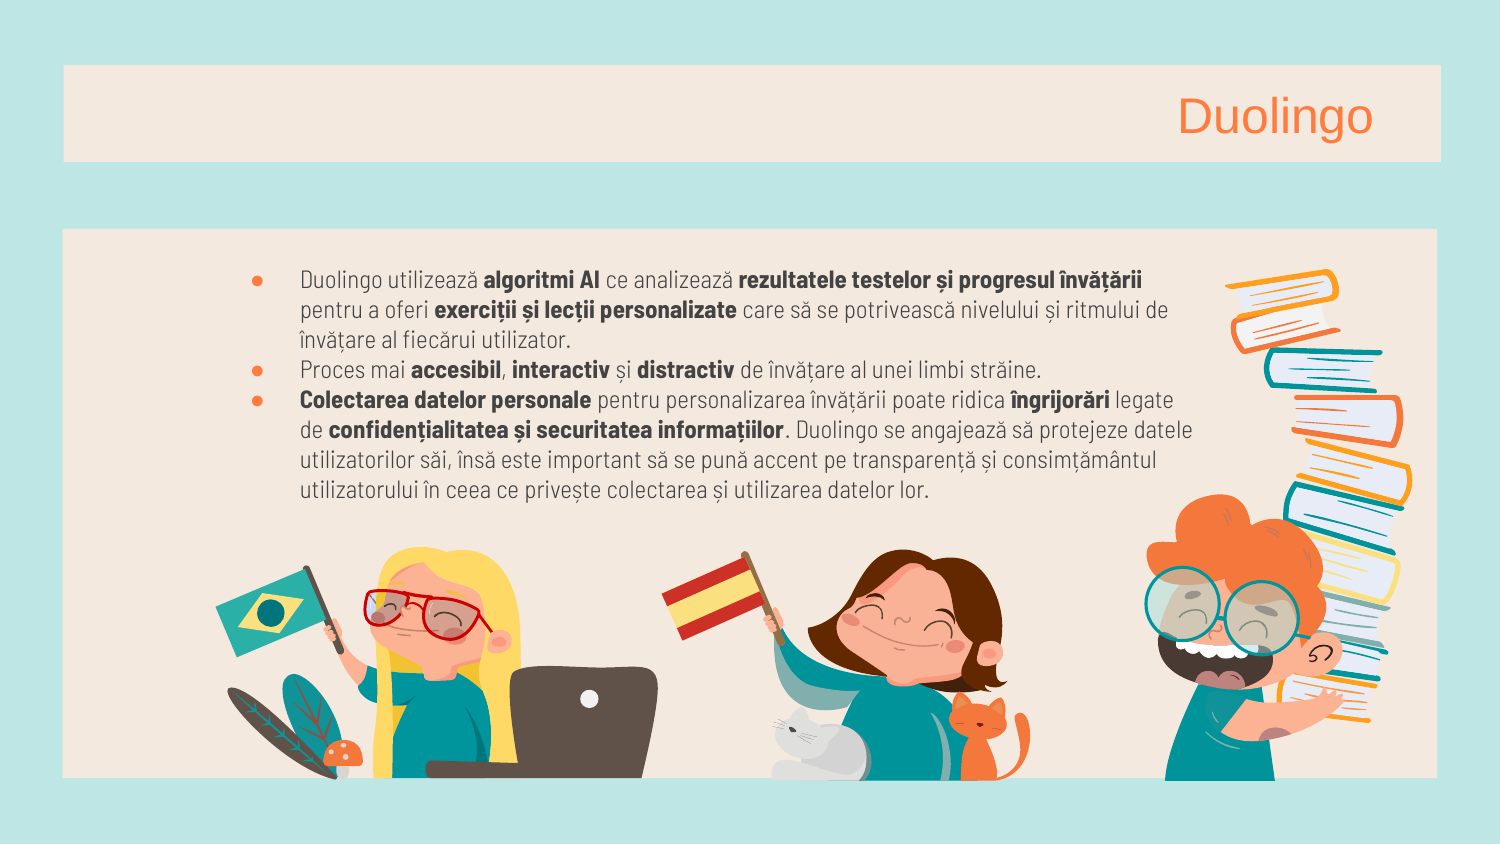

# Duolingo
Duolingo utilizează algoritmi AI ce analizează rezultatele testelor și progresul învățării pentru a oferi exerciții și lecții personalizate care să se potrivească nivelului și ritmului de învățare al fiecărui utilizator.
Proces mai accesibil, interactiv și distractiv de învățare al unei limbi străine.
Colectarea datelor personale pentru personalizarea învățării poate ridica îngrijorări legate de confidențialitatea și securitatea informațiilor. Duolingo se angajează să protejeze datele utilizatorilor săi, însă este important să se pună accent pe transparență și consimțământul utilizatorului în ceea ce privește colectarea și utilizarea datelor lor.